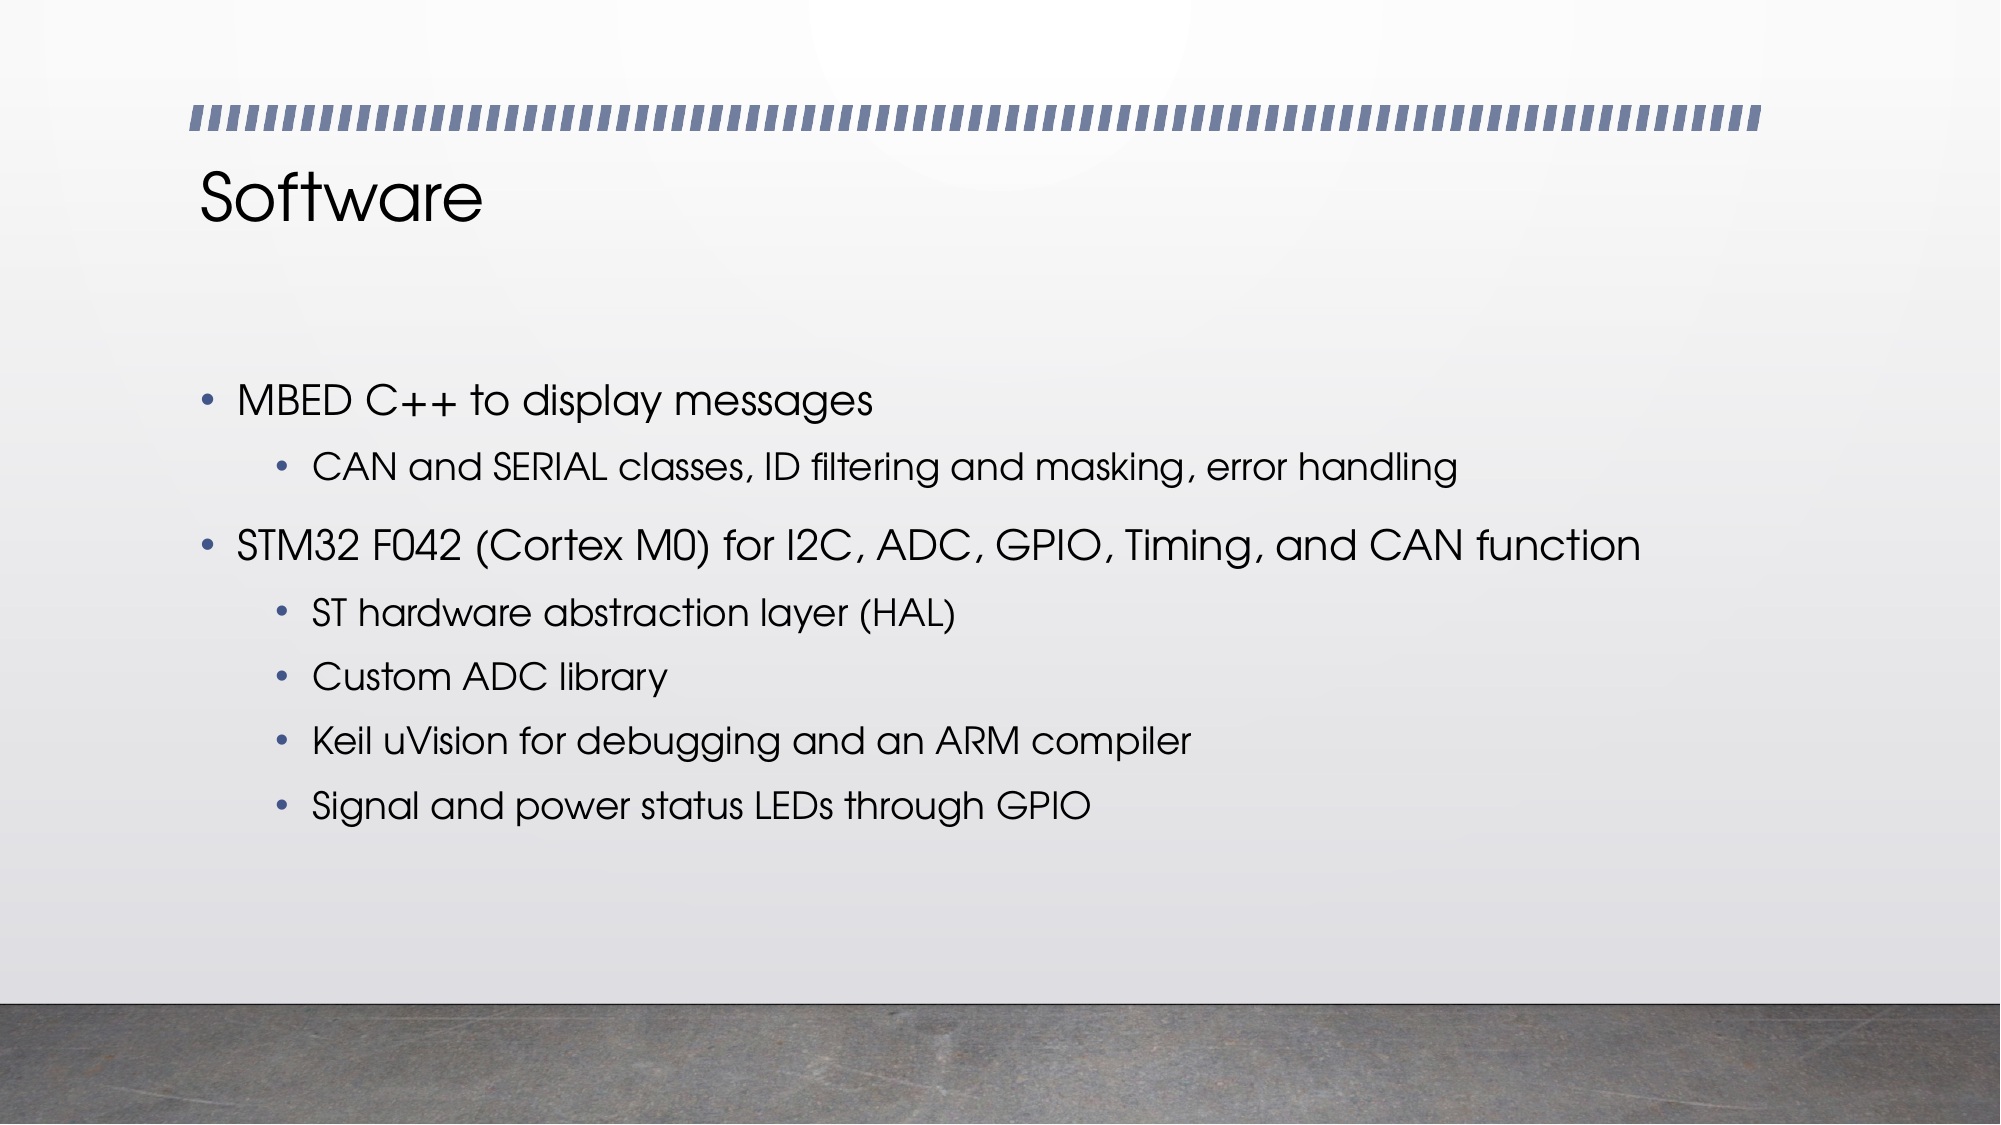

# Software
MBED C++ to display messages
CAN and SERIAL classes, ID filtering and masking, error handling
STM32 F042 (Cortex M0) for I2C, ADC, GPIO, Timing, and CAN function
ST hardware abstraction layer (HAL)
Custom ADC library
Keil uVision for debugging and an ARM compiler
Signal and power status LEDs through GPIO